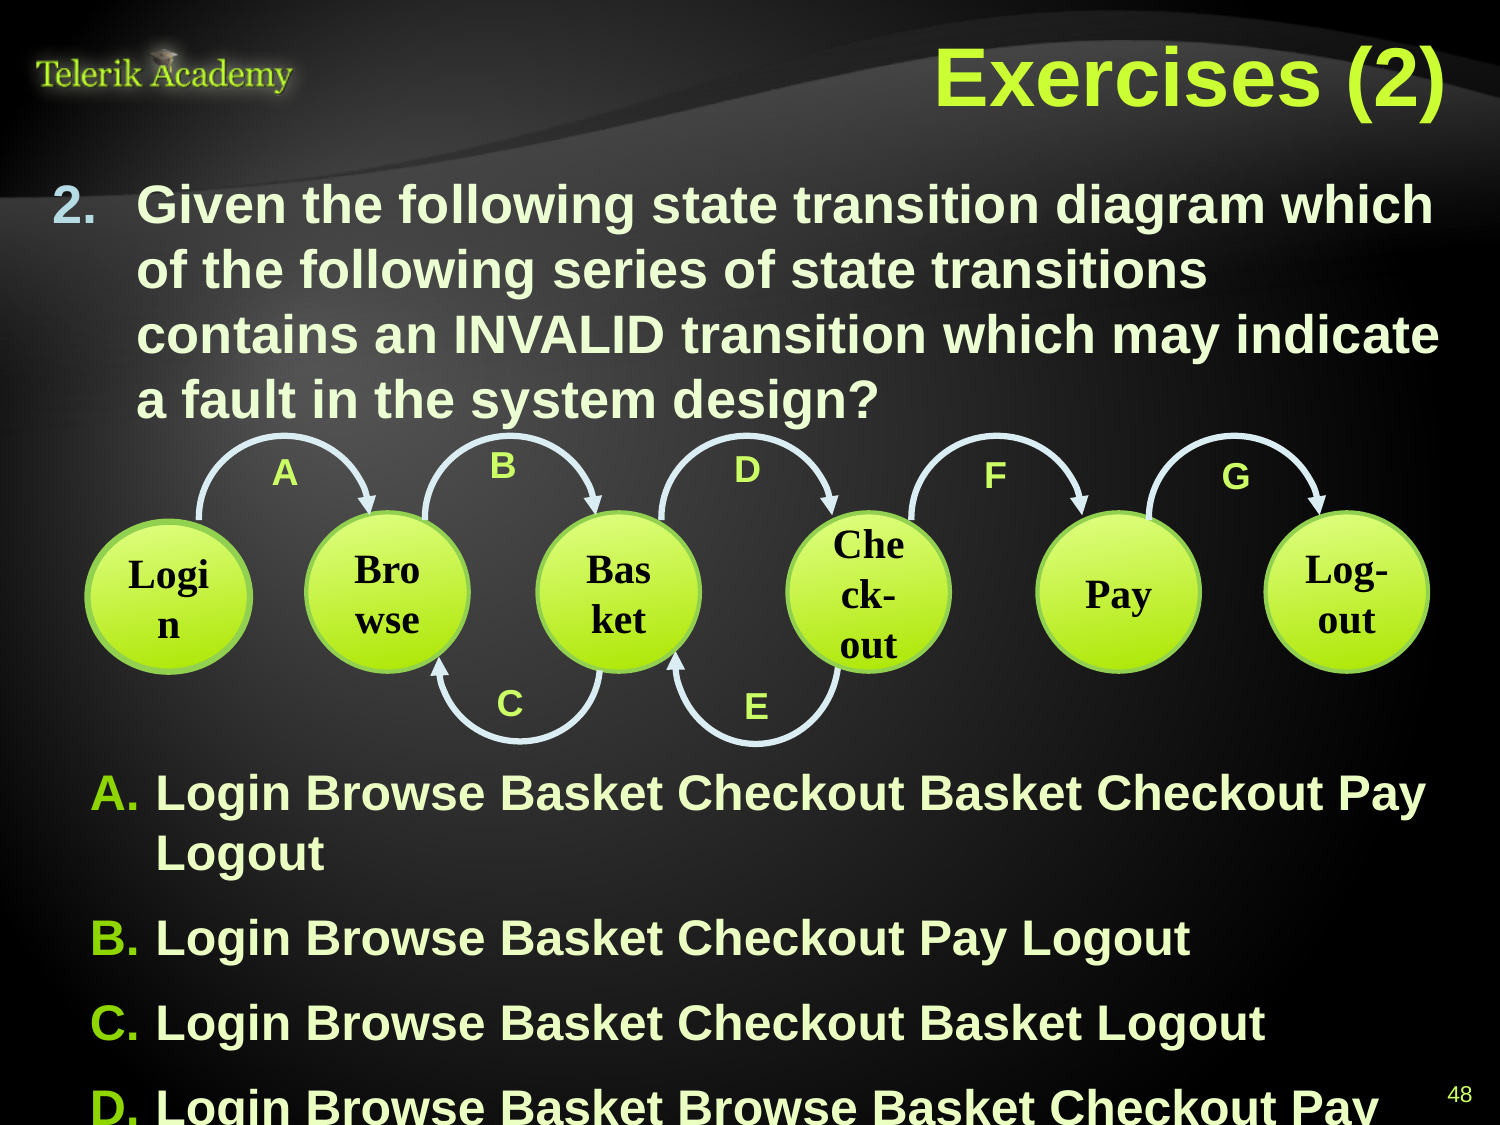

# Exercises (2)
Given the following state transition diagram which of the following series of state transitions contains an INVALID transition which may indicate a fault in the system design?

B

D
A
F
G
Browse
Basket
Check-out
Pay
Log-out
Login

C

E
Login Browse Basket Checkout Basket Checkout Pay Logout
Login Browse Basket Checkout Pay Logout
Login Browse Basket Checkout Basket Logout
Login Browse Basket Browse Basket Checkout Pay Logout
48